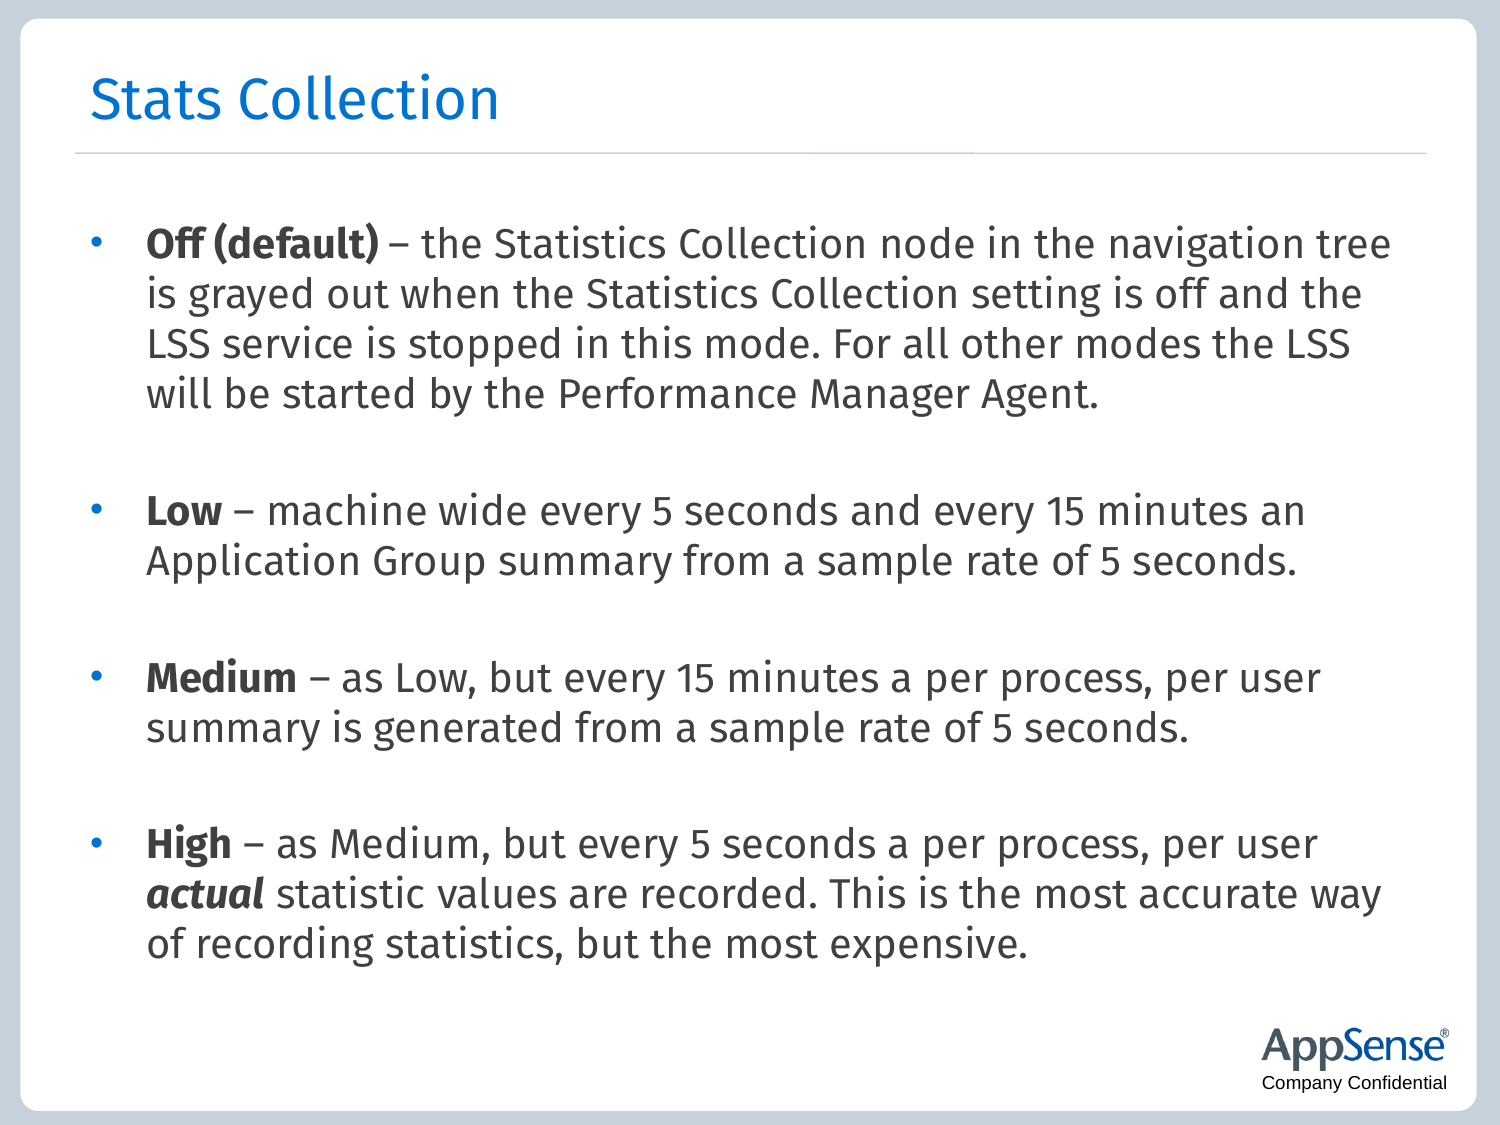

# Stats Collection
Off (default) – the Statistics Collection node in the navigation tree is grayed out when the Statistics Collection setting is off and the LSS service is stopped in this mode. For all other modes the LSS will be started by the Performance Manager Agent.

Low – machine wide every 5 seconds and every 15 minutes an Application Group summary from a sample rate of 5 seconds.

Medium – as Low, but every 15 minutes a per process, per user summary is generated from a sample rate of 5 seconds.

High – as Medium, but every 5 seconds a per process, per user actual statistic values are recorded. This is the most accurate way of recording statistics, but the most expensive.